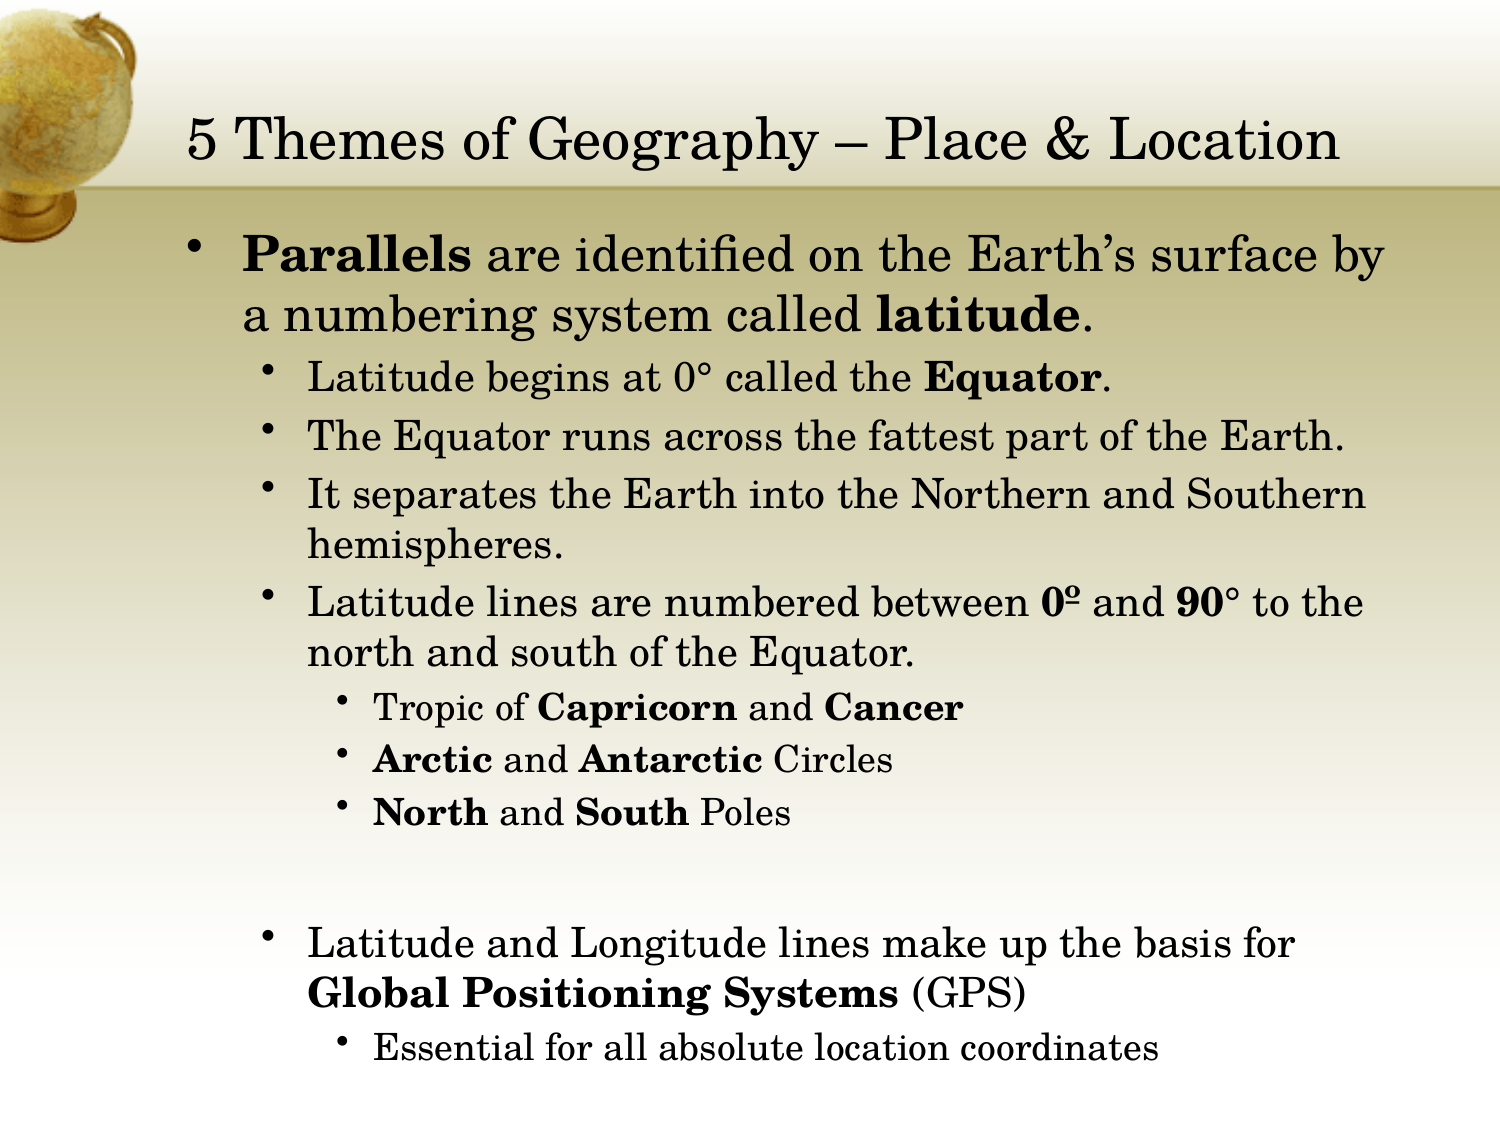

# 5 Themes of Geography – Place & Location
Parallels are identified on the Earth’s surface by a numbering system called latitude.
Latitude begins at 0° called the Equator.
The Equator runs across the fattest part of the Earth.
It separates the Earth into the Northern and Southern hemispheres.
Latitude lines are numbered between 0º and 90° to the north and south of the Equator.
Tropic of Capricorn and Cancer
Arctic and Antarctic Circles
North and South Poles

Latitude and Longitude lines make up the basis for Global Positioning Systems (GPS)
Essential for all absolute location coordinates